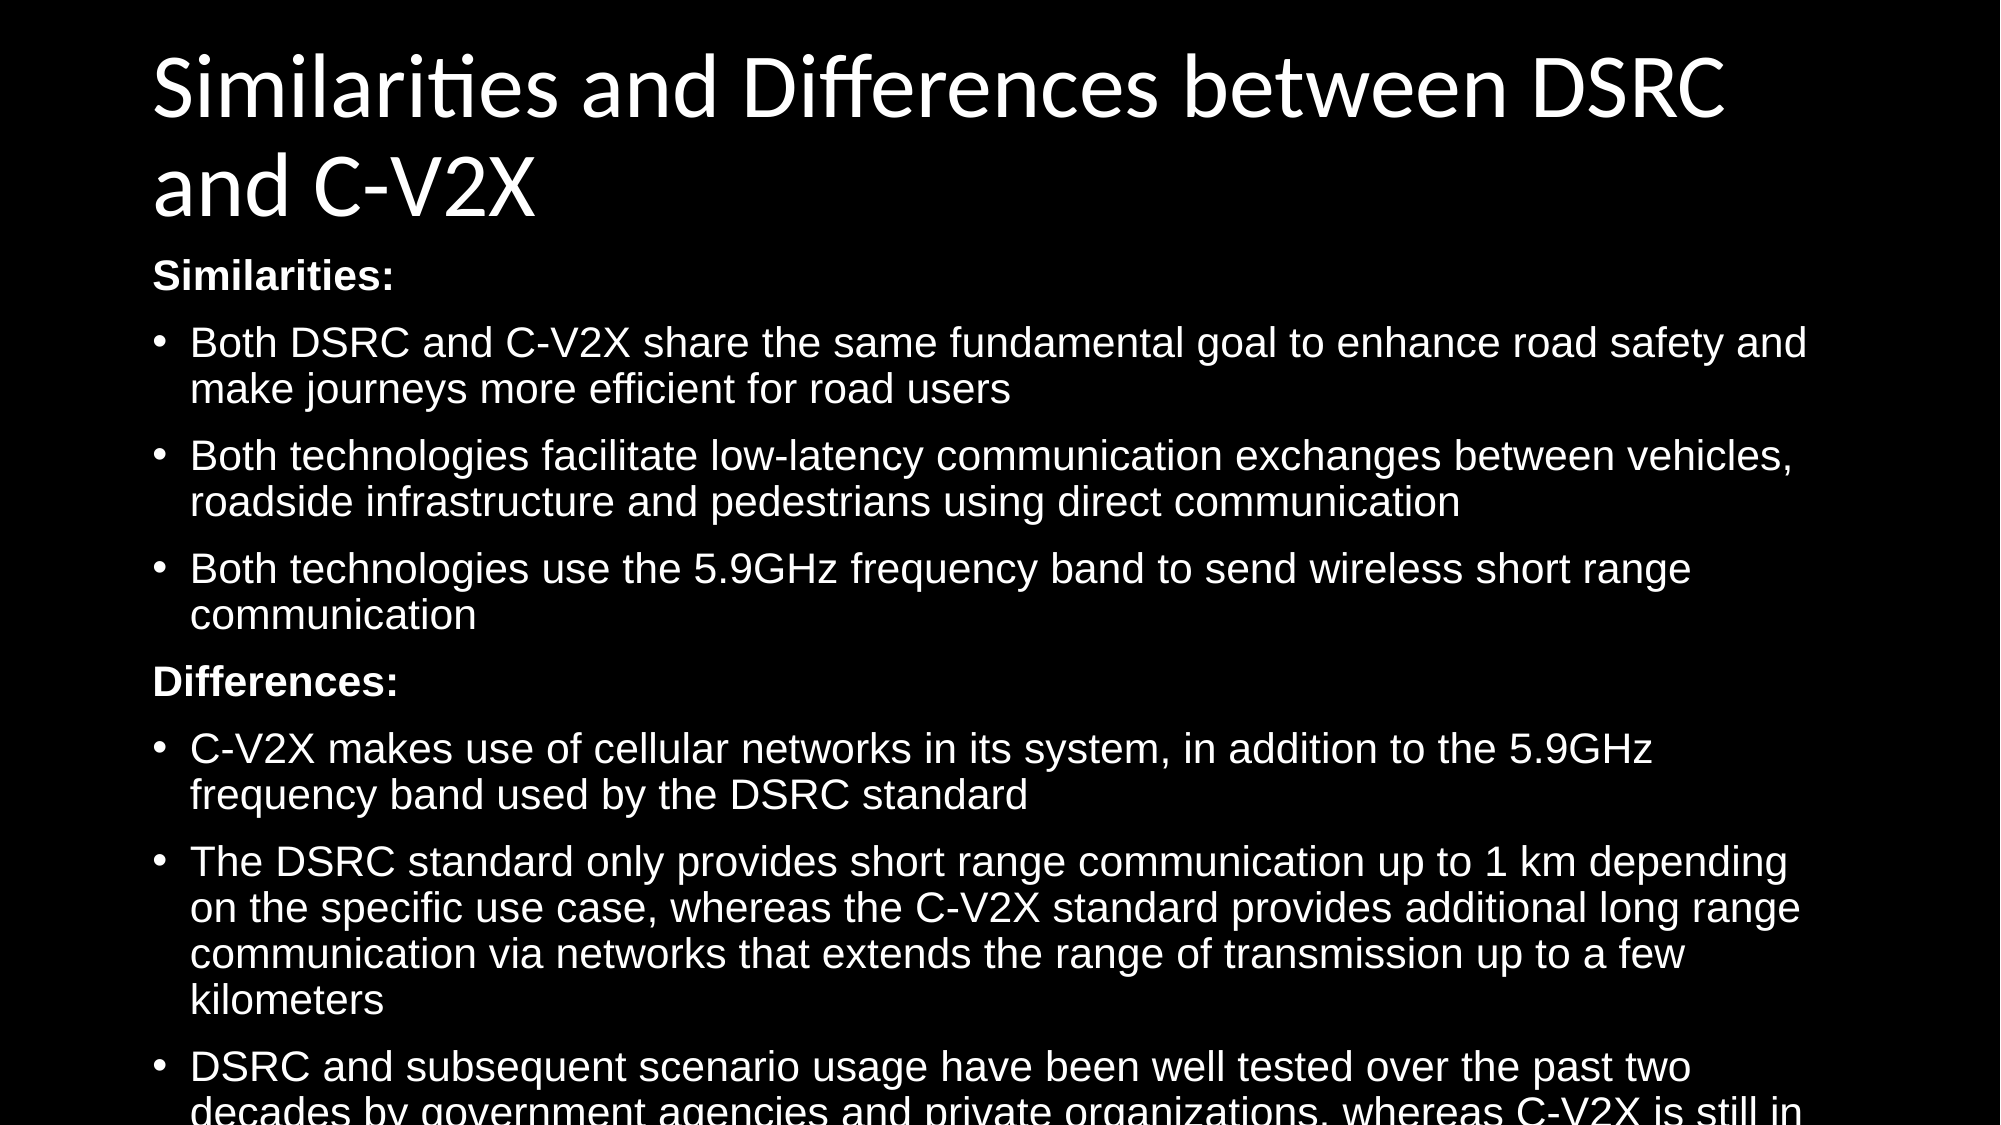

# Similarities and Differences between DSRC and C-V2X
Similarities:
Both DSRC and C-V2X share the same fundamental goal to enhance road safety and make journeys more efficient for road users
Both technologies facilitate low-latency communication exchanges between vehicles, roadside infrastructure and pedestrians using direct communication
Both technologies use the 5.9GHz frequency band to send wireless short range communication
Differences:
C-V2X makes use of cellular networks in its system, in addition to the 5.9GHz frequency band used by the DSRC standard
The DSRC standard only provides short range communication up to 1 km depending on the specific use case, whereas the C-V2X standard provides additional long range communication via networks that extends the range of transmission up to a few kilometers
DSRC and subsequent scenario usage have been well tested over the past two decades by government agencies and private organizations, whereas C-V2X is still in the early stages of development and testing